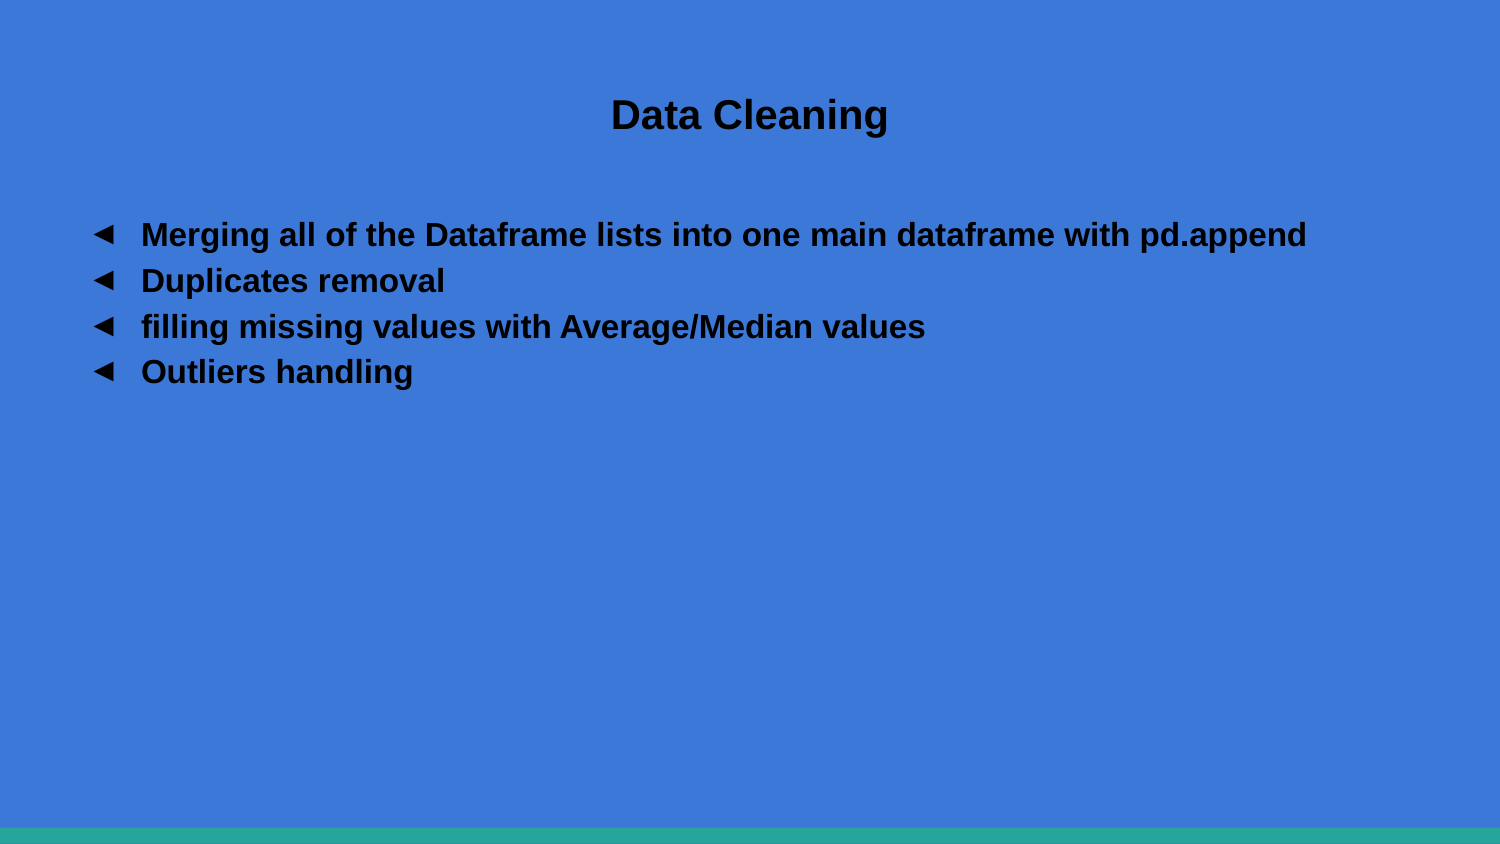

# Data Cleaning
Merging all of the Dataframe lists into one main dataframe with pd.append
Duplicates removal
filling missing values with Average/Median values
Outliers handling